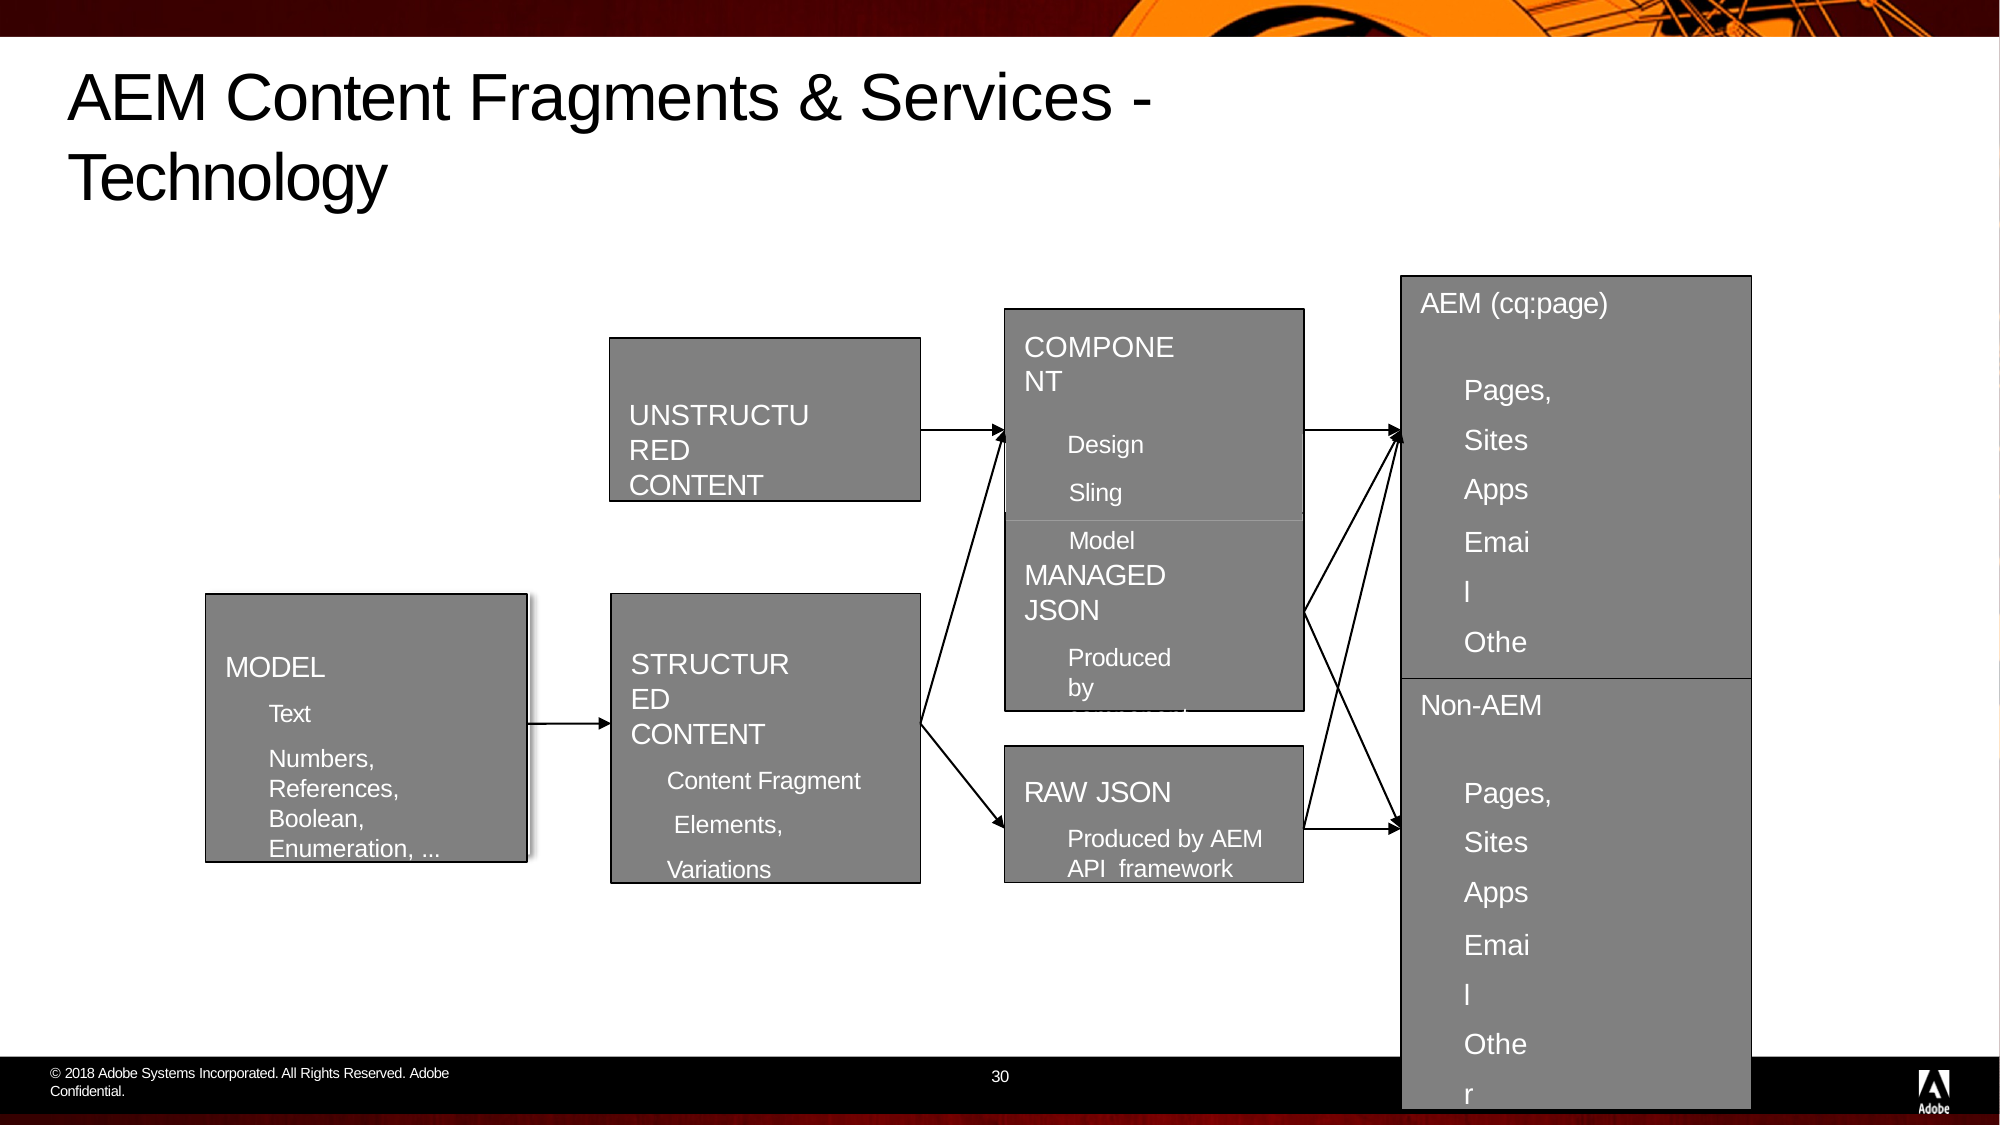

# AEM Content Fragments & Services - Technology
AEM (cq:page)

Pages, Sites  Apps
Email  Other

COMPONENT
Design  Sling Model

UNSTRUCTURED  CONTENT

MANAGED JSON
Produced by  component

STRUCTURED  CONTENT
Content Fragment  Elements, Variations

MODEL
Text
Numbers, References,  Boolean, Enumeration, ...

Non-AEM

Pages, Sites  Apps
Email  Other

RAW JSON
Produced by AEM API  framework

© 2018 Adobe Systems Incorporated. All Rights Reserved. Adobe Confidential.
30